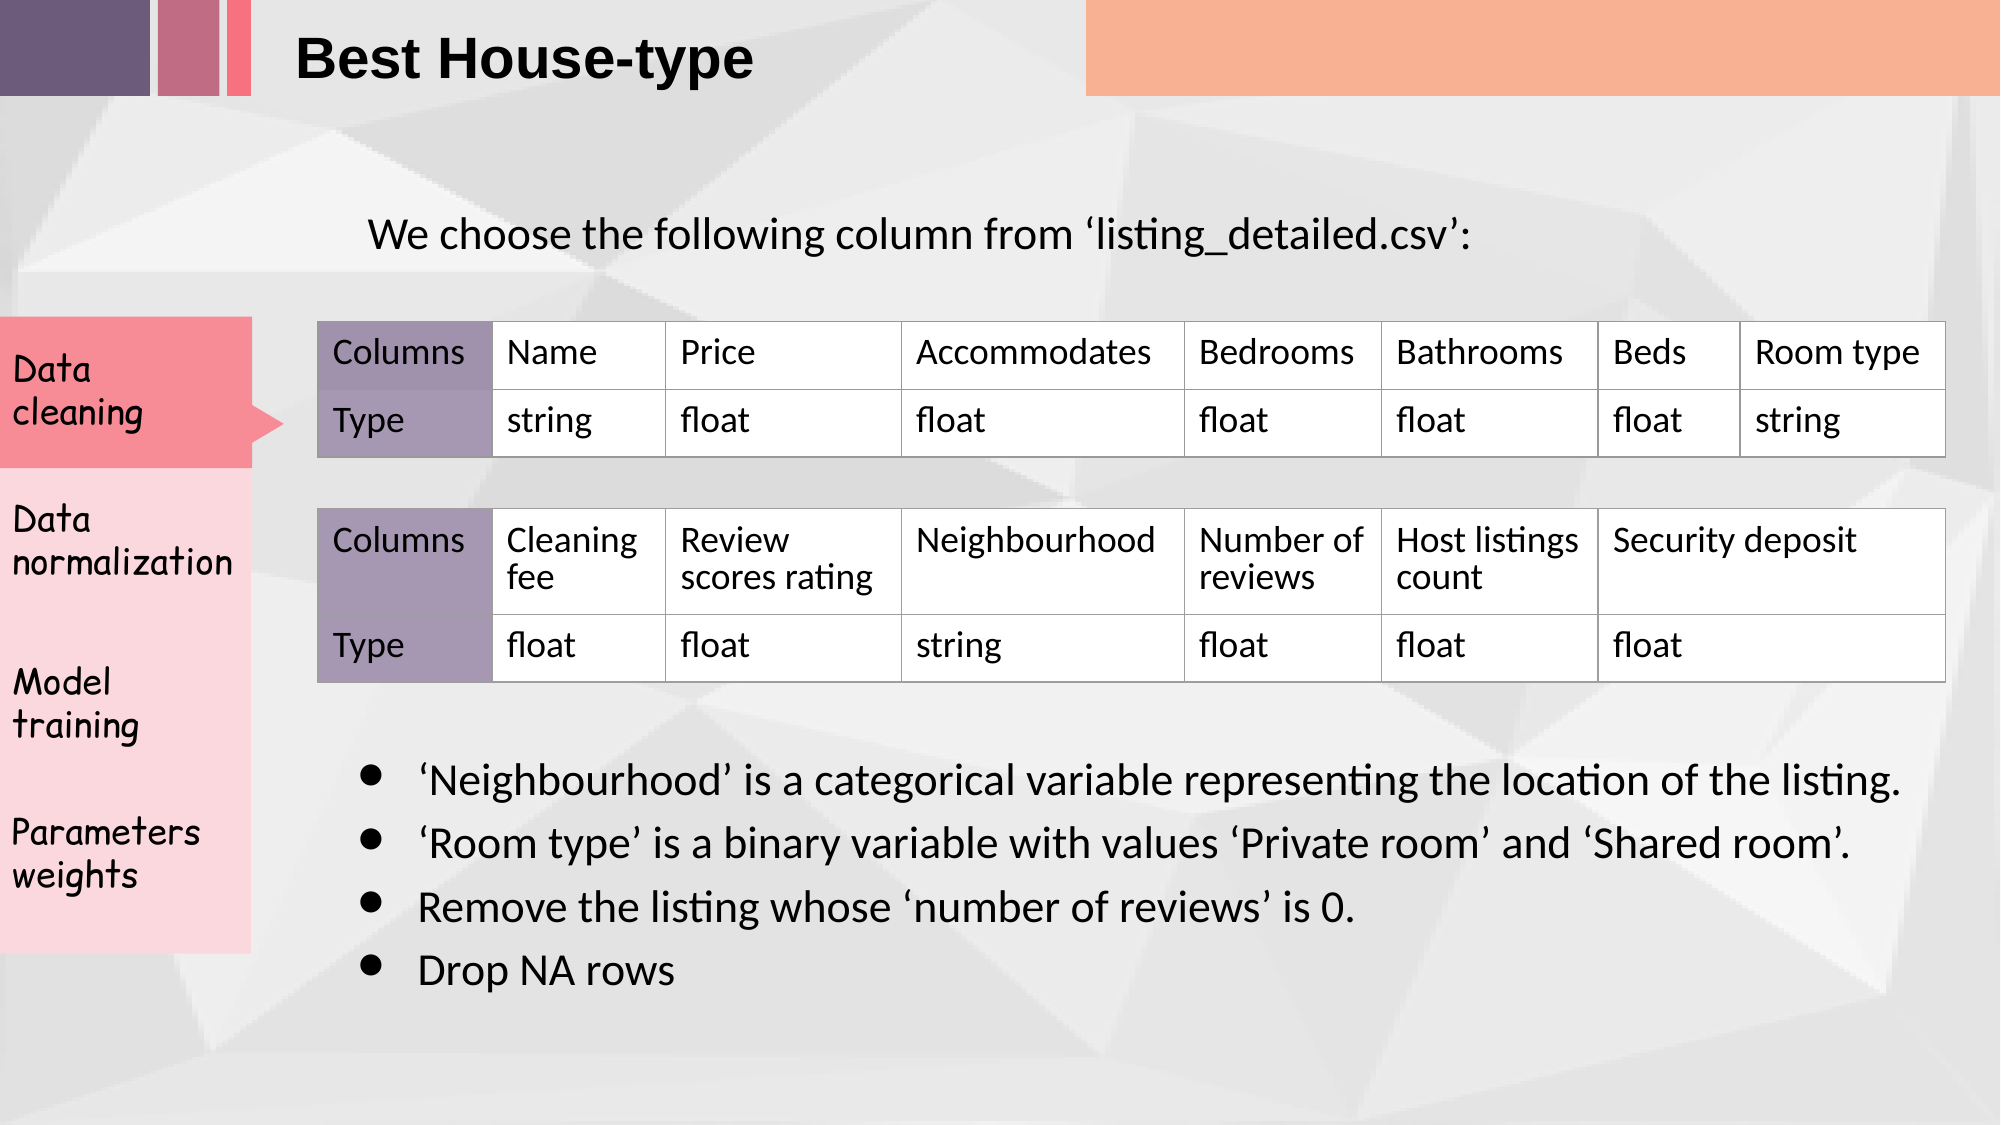

Best House-type
We choose the following column from ‘listing_detailed.csv’:

| Columns | Name | Price | Accommodates | Bedrooms | Bathrooms | Beds | Room type |
| --- | --- | --- | --- | --- | --- | --- | --- |
| Type | string | float | float | float | float | float | string |
Data
cleaning

Data
normalization
| Columns | Cleaning fee | Review scores rating | Neighbourhood | Number of reviews | Host listings count | Security deposit |
| --- | --- | --- | --- | --- | --- | --- |
| Type | float | float | string | float | float | float |

Model
training
‘Neighbourhood’ is a categorical variable representing the location of the listing.
‘Room type’ is a binary variable with values ‘Private room’ and ‘Shared room’.
Remove the listing whose ‘number of reviews’ is 0.
Drop NA rows

Parameters
weights